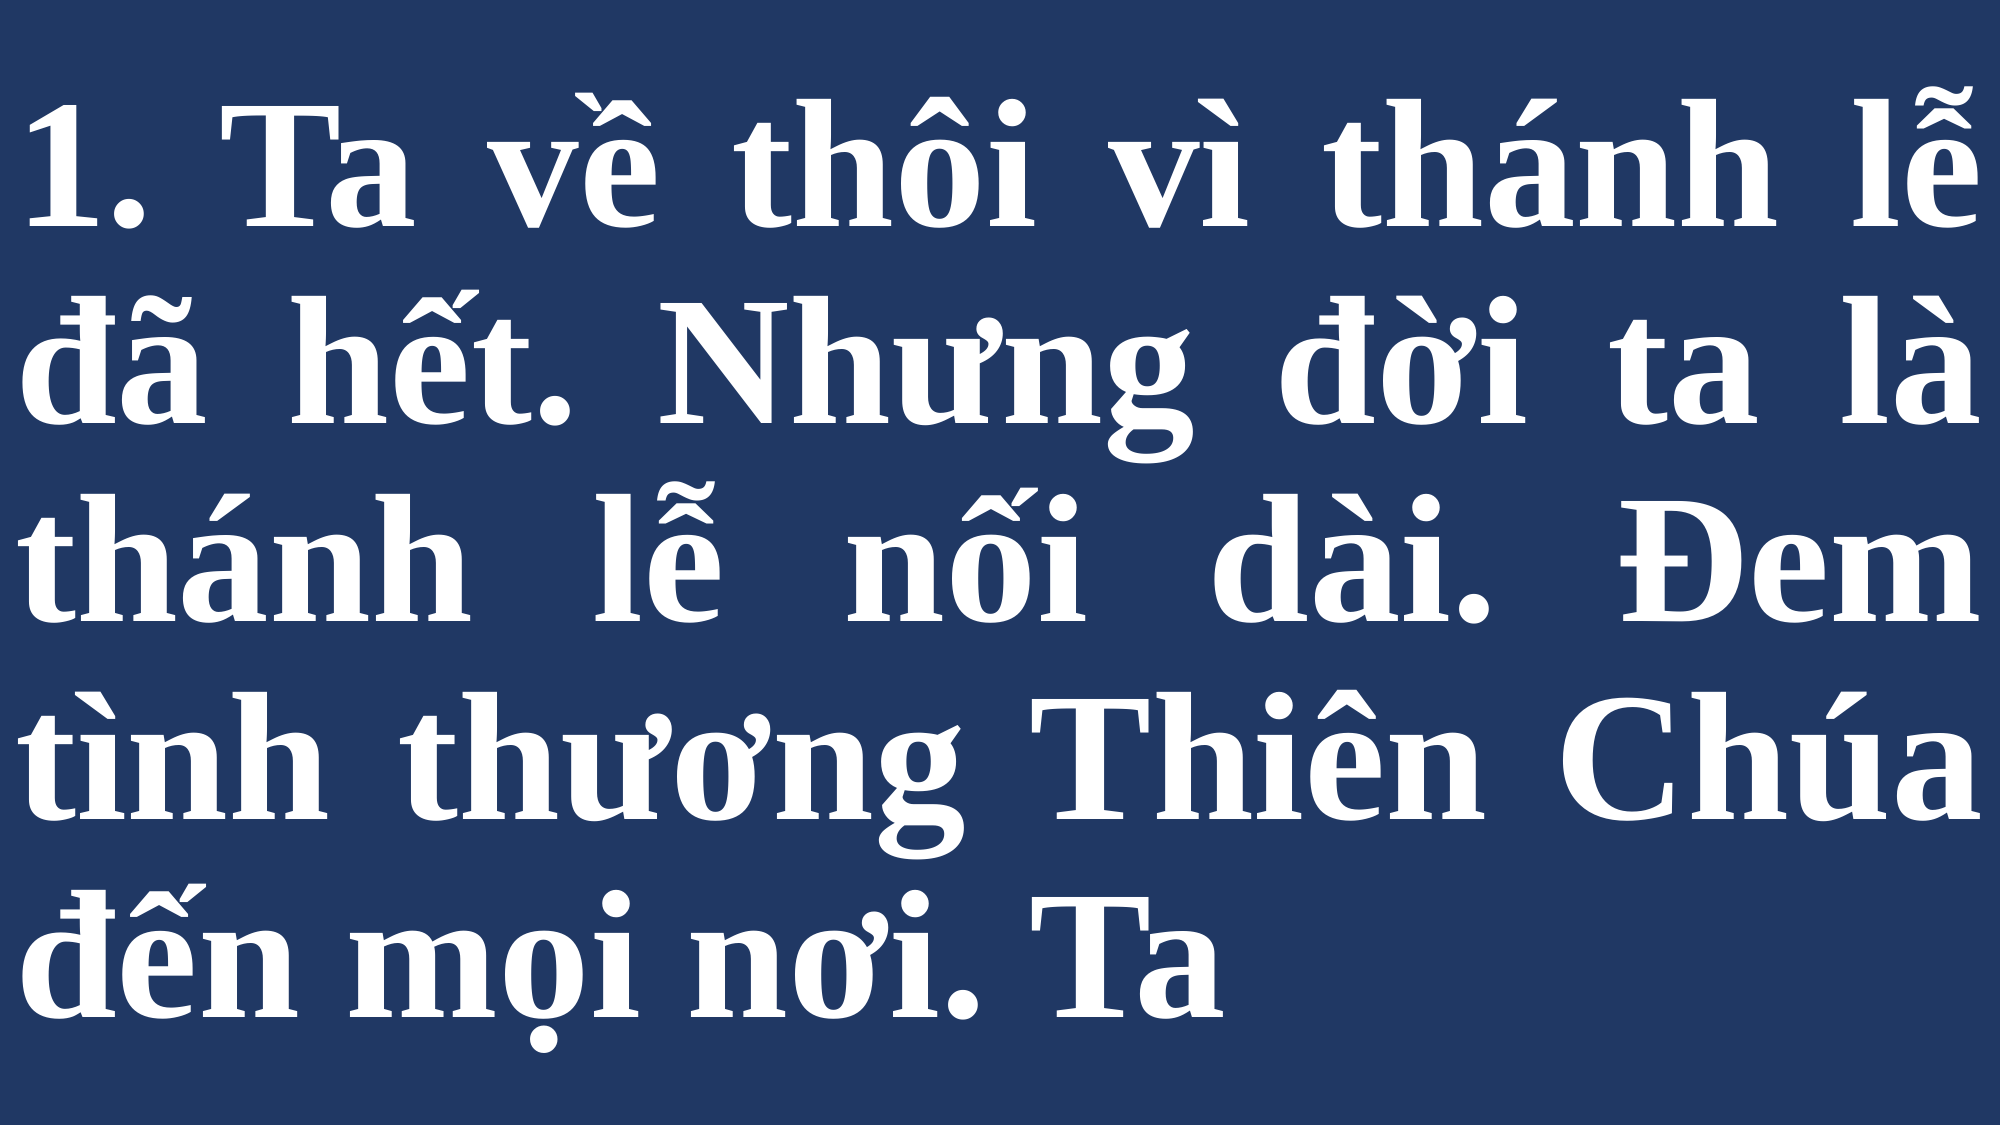

# 1. Ta về thôi vì thánh lễ đã hết. Nhưng đời ta là thánh lễ nối dài. Đem tình thương Thiên Chúa đến mọi nơi. Ta